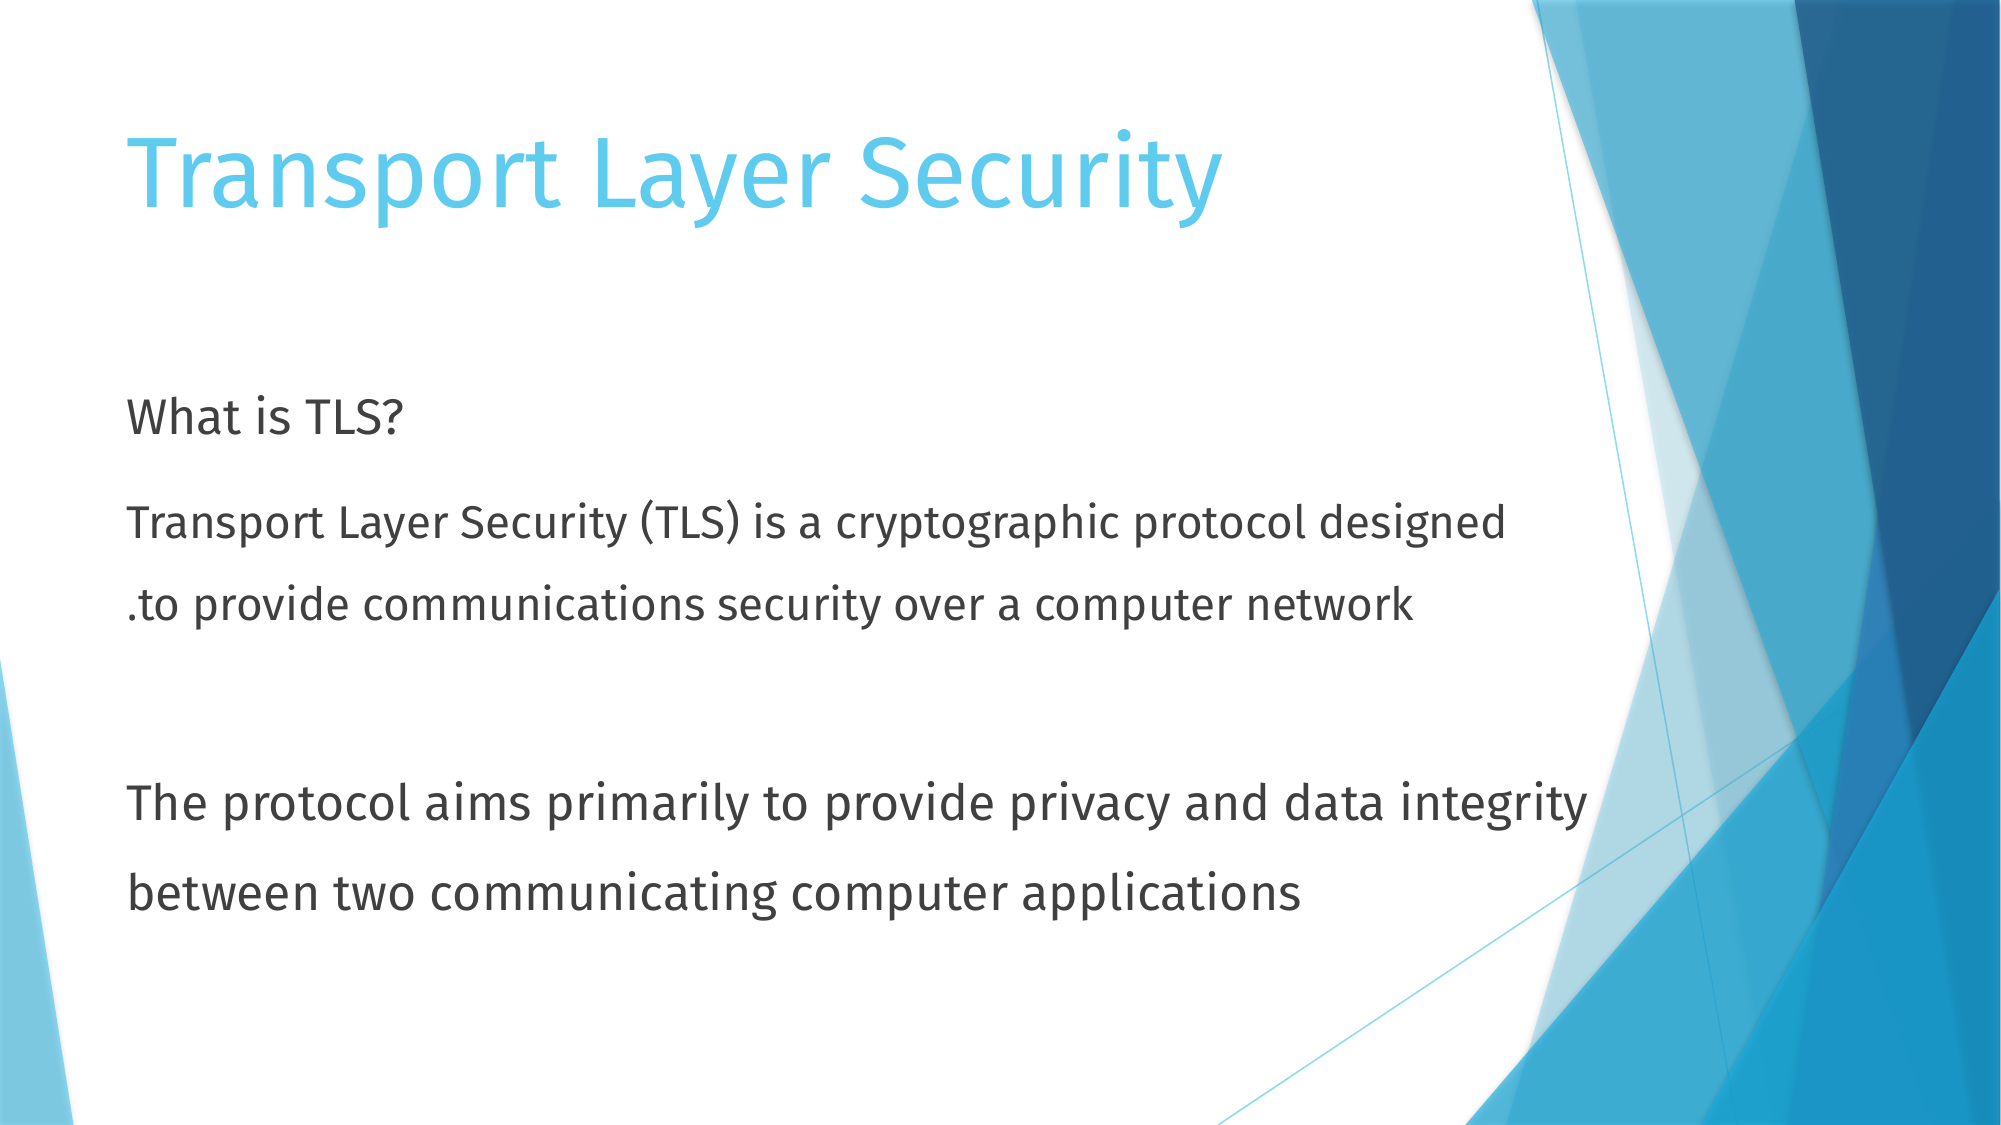

# Transport Layer Security
What is TLS?
Transport Layer Security (TLS) is a cryptographic protocol designed to provide communications security over a computer network.
The protocol aims primarily to provide privacy and data integrity between two communicating computer applications